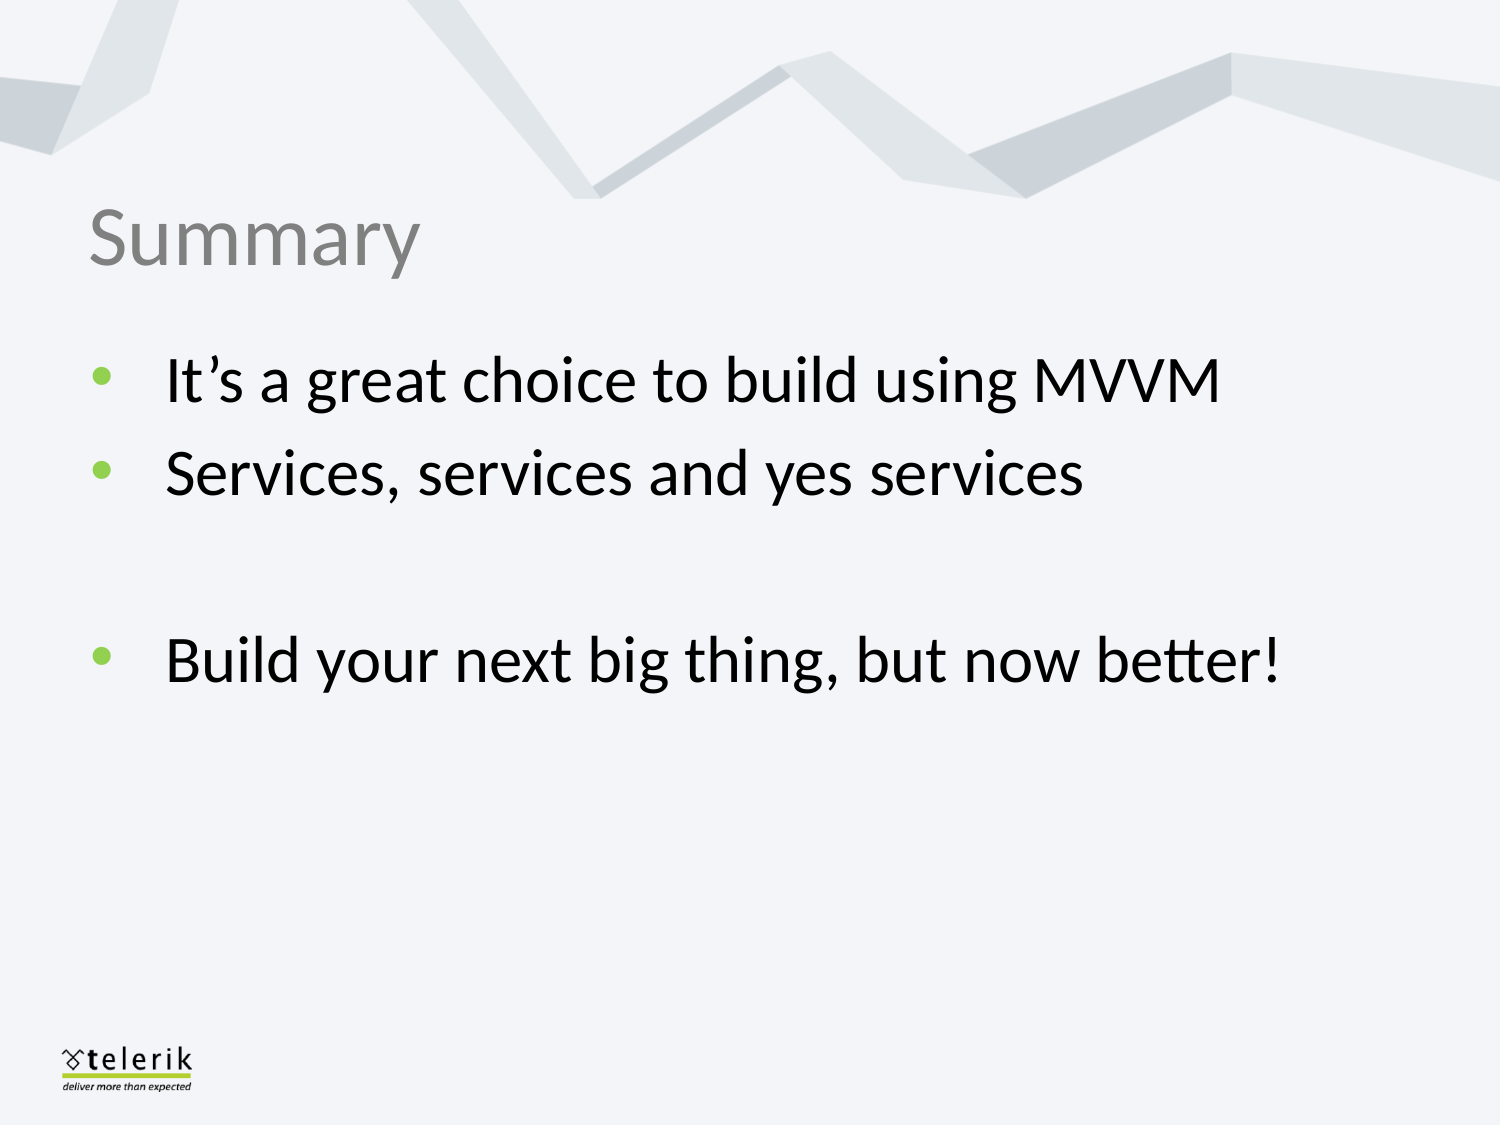

# Summary
It’s a great choice to build using MVVM
Services, services and yes services

Build your next big thing, but now better!